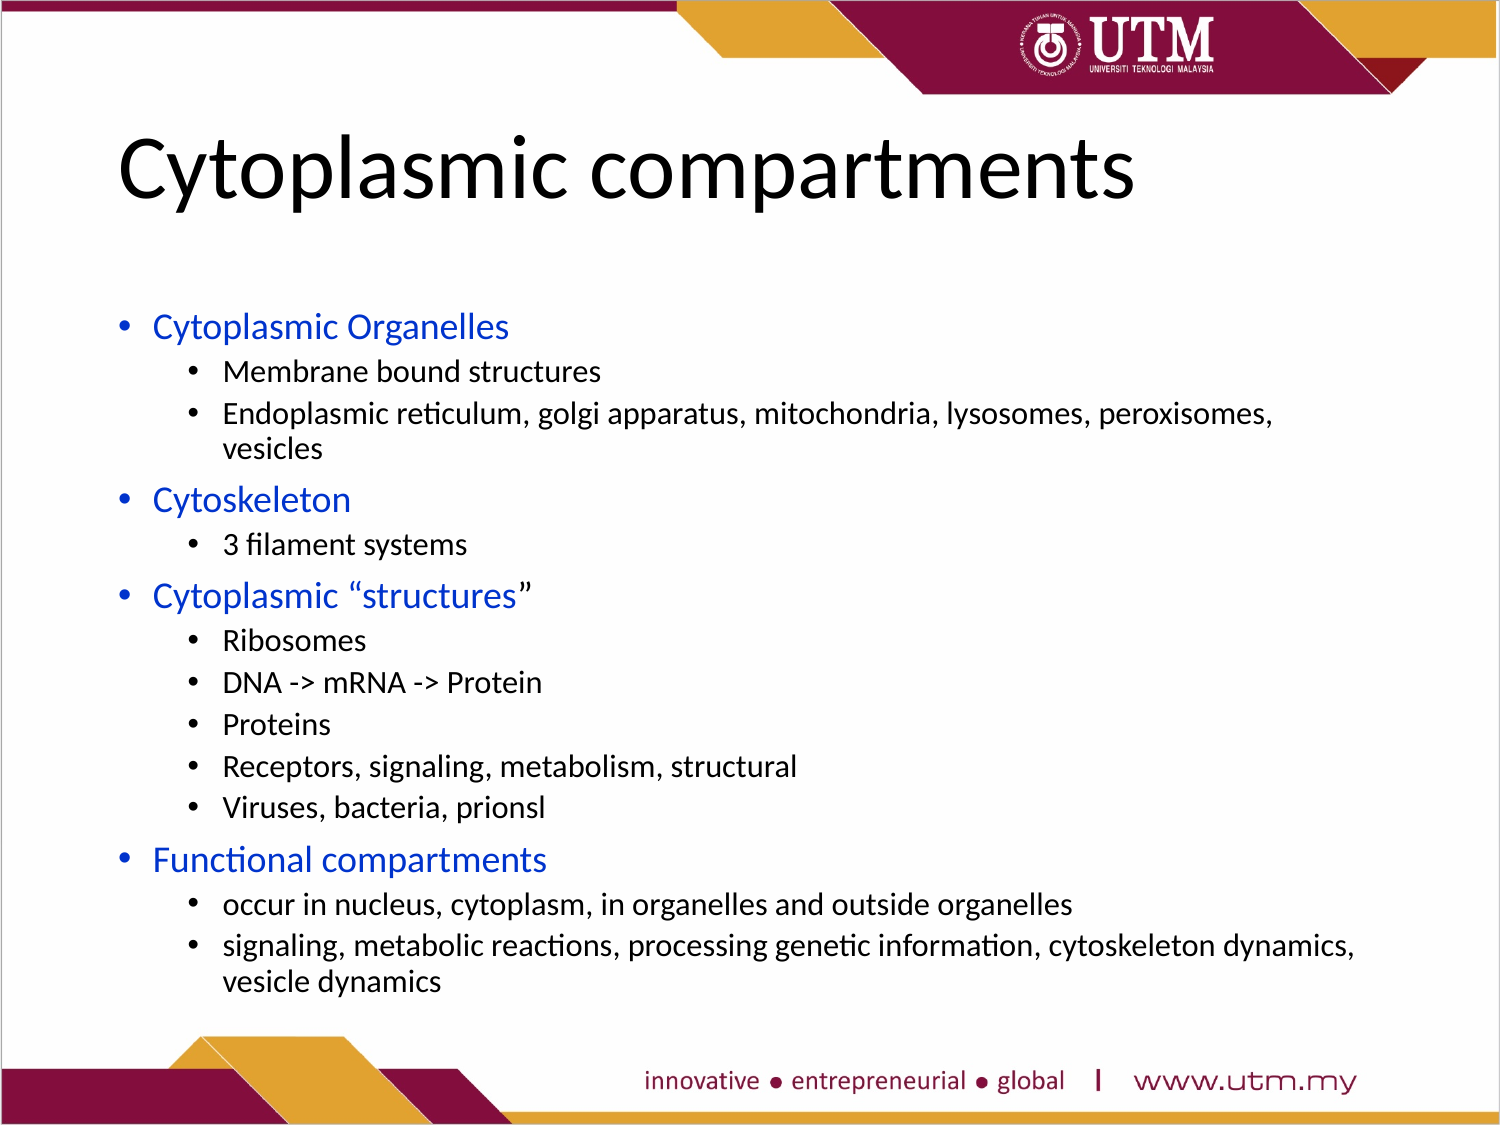

# Cytoplasmic compartments
Cytoplasmic Organelles
Membrane bound structures
Endoplasmic reticulum, golgi apparatus, mitochondria, lysosomes, peroxisomes, vesicles
Cytoskeleton
3 filament systems
Cytoplasmic “structures”
Ribosomes
DNA -> mRNA -> Protein
Proteins
Receptors, signaling, metabolism, structural
Viruses, bacteria, prionsl
Functional compartments
occur in nucleus, cytoplasm, in organelles and outside organelles
signaling, metabolic reactions, processing genetic information, cytoskeleton dynamics, vesicle dynamics